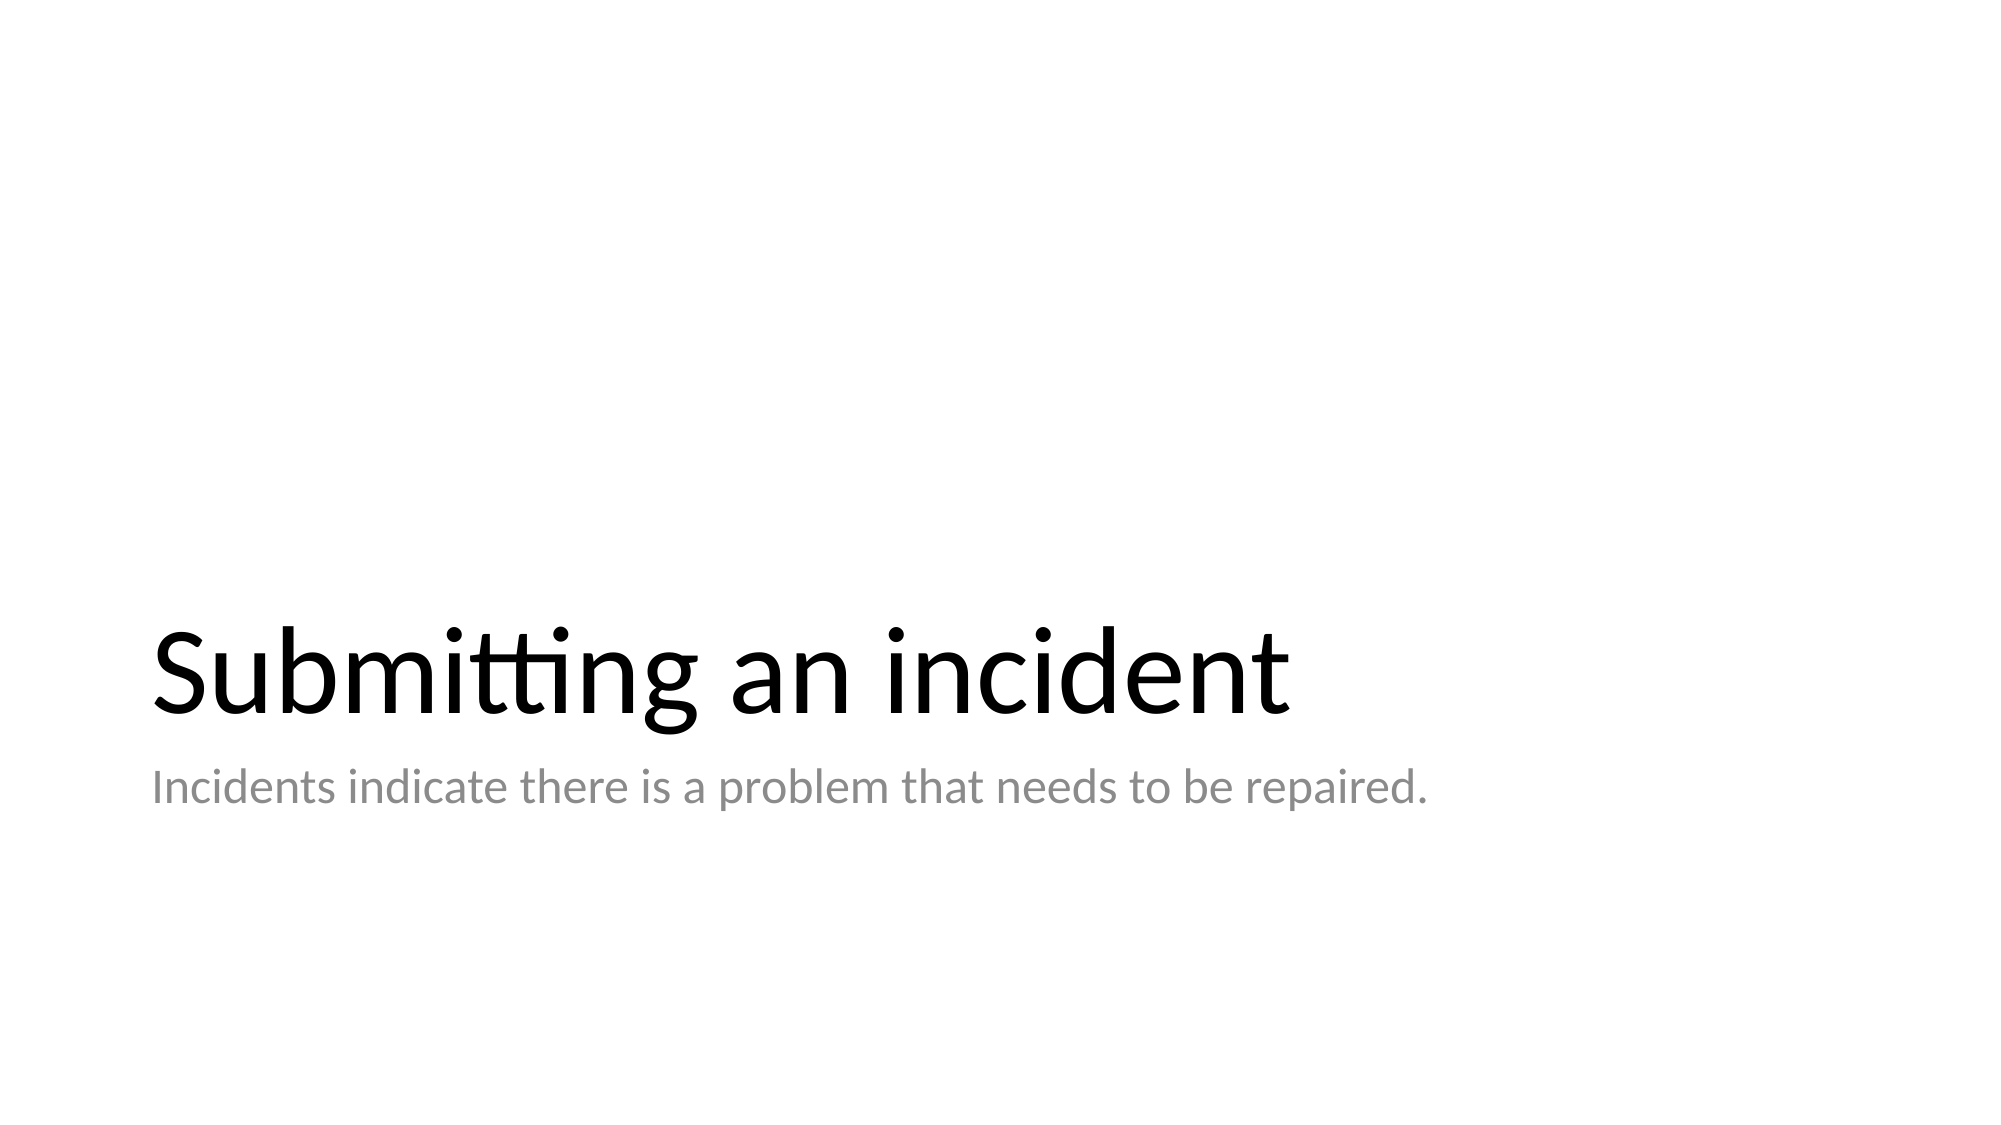

# Submitting an incident
Incidents indicate there is a problem that needs to be repaired.